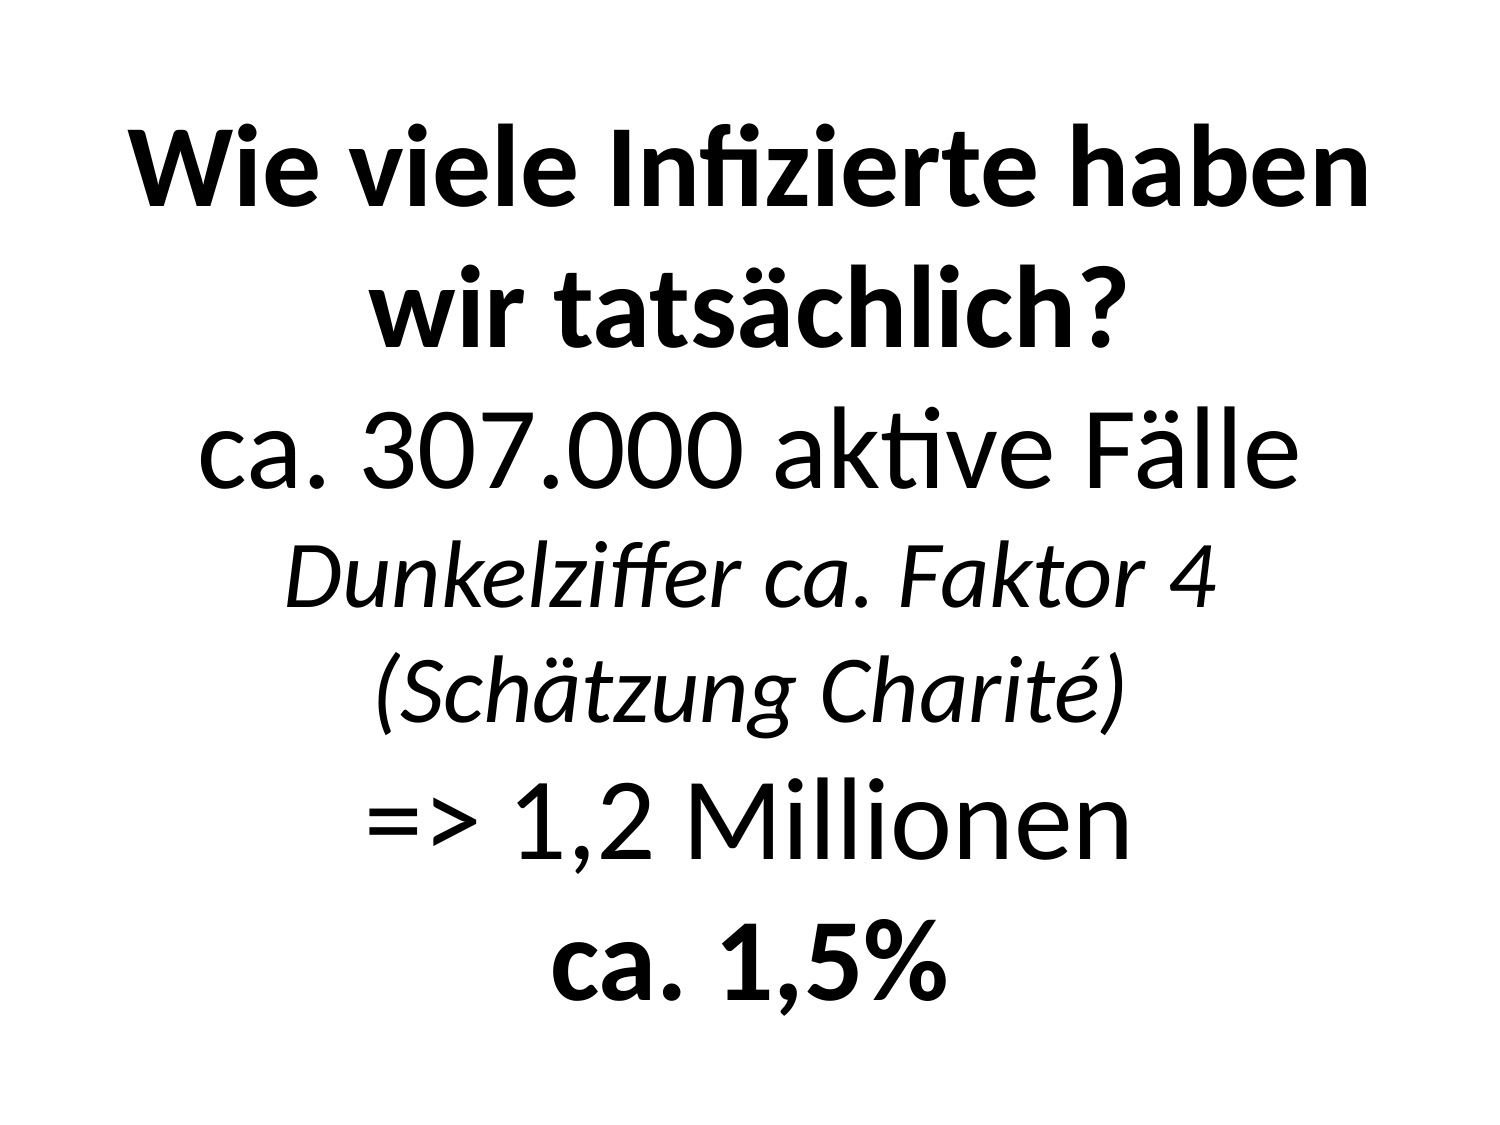

# Wie viele Infizierte haben wir tatsächlich? ca. 307.000 aktive Fälle Dunkelziffer ca. Faktor 4 (Schätzung Charité) => 1,2 Millionen ca. 1,5%